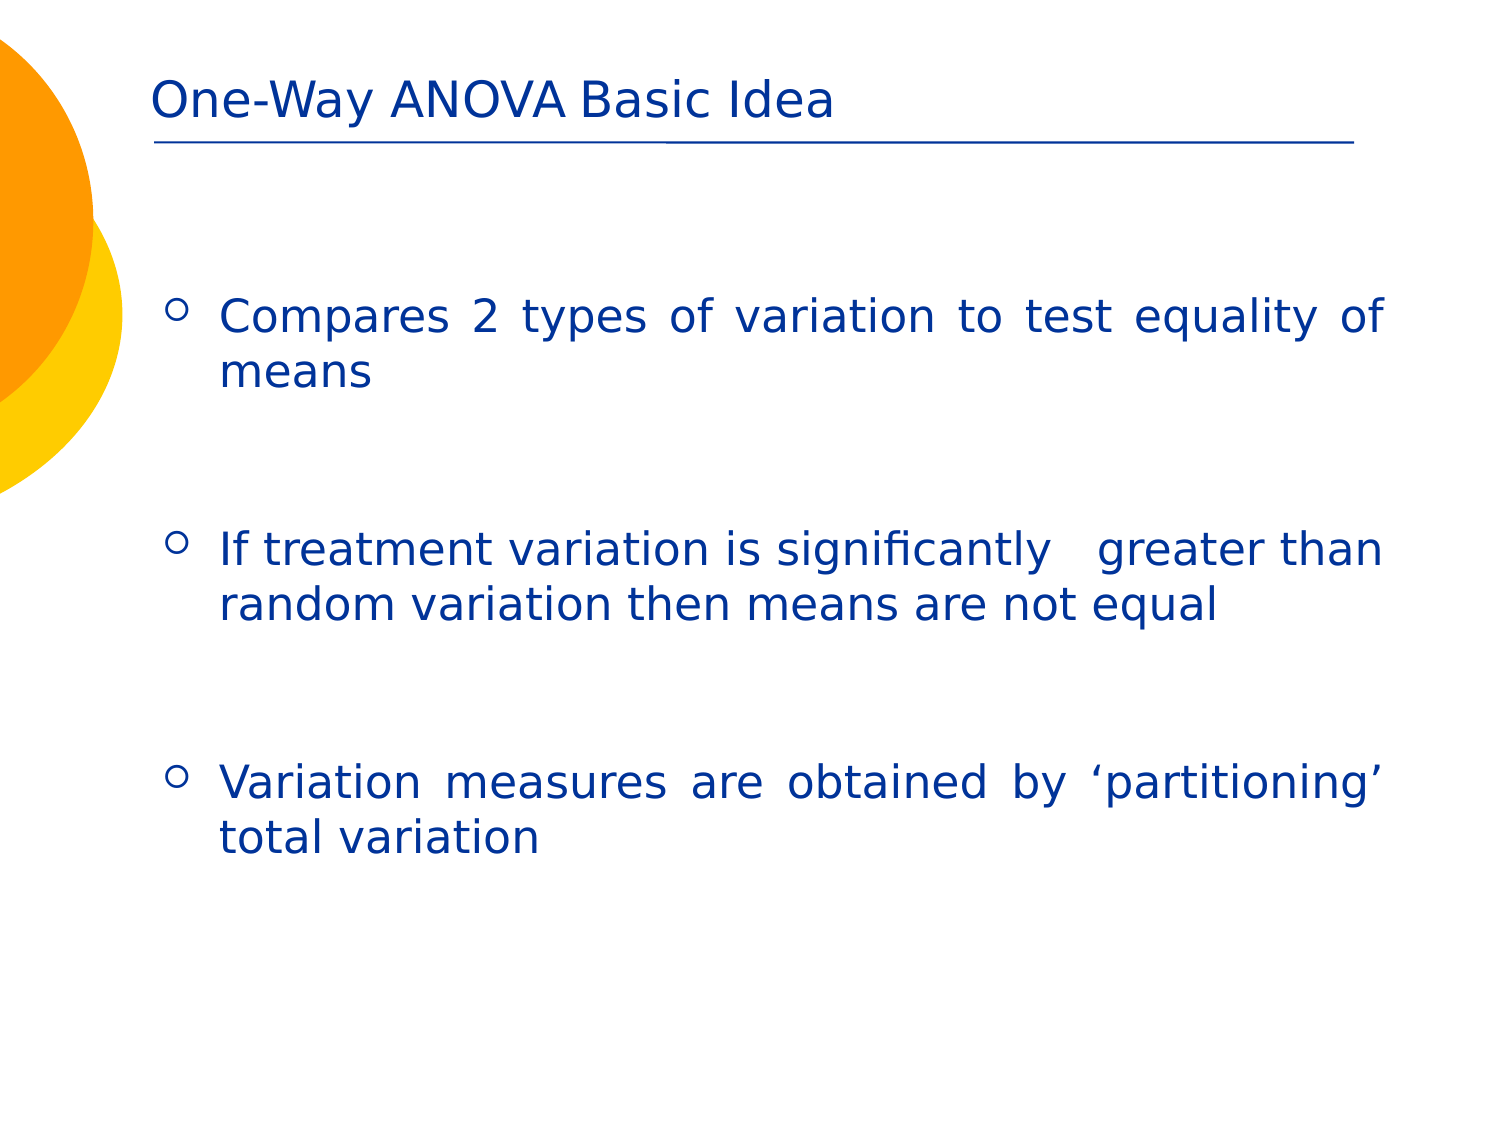

# One-Way ANOVA Basic Idea
Compares 2 types of variation to test equality of means

If treatment variation is significantly   greater than random variation then means are not equal

Variation measures are obtained by ‘partitioning’ total variation